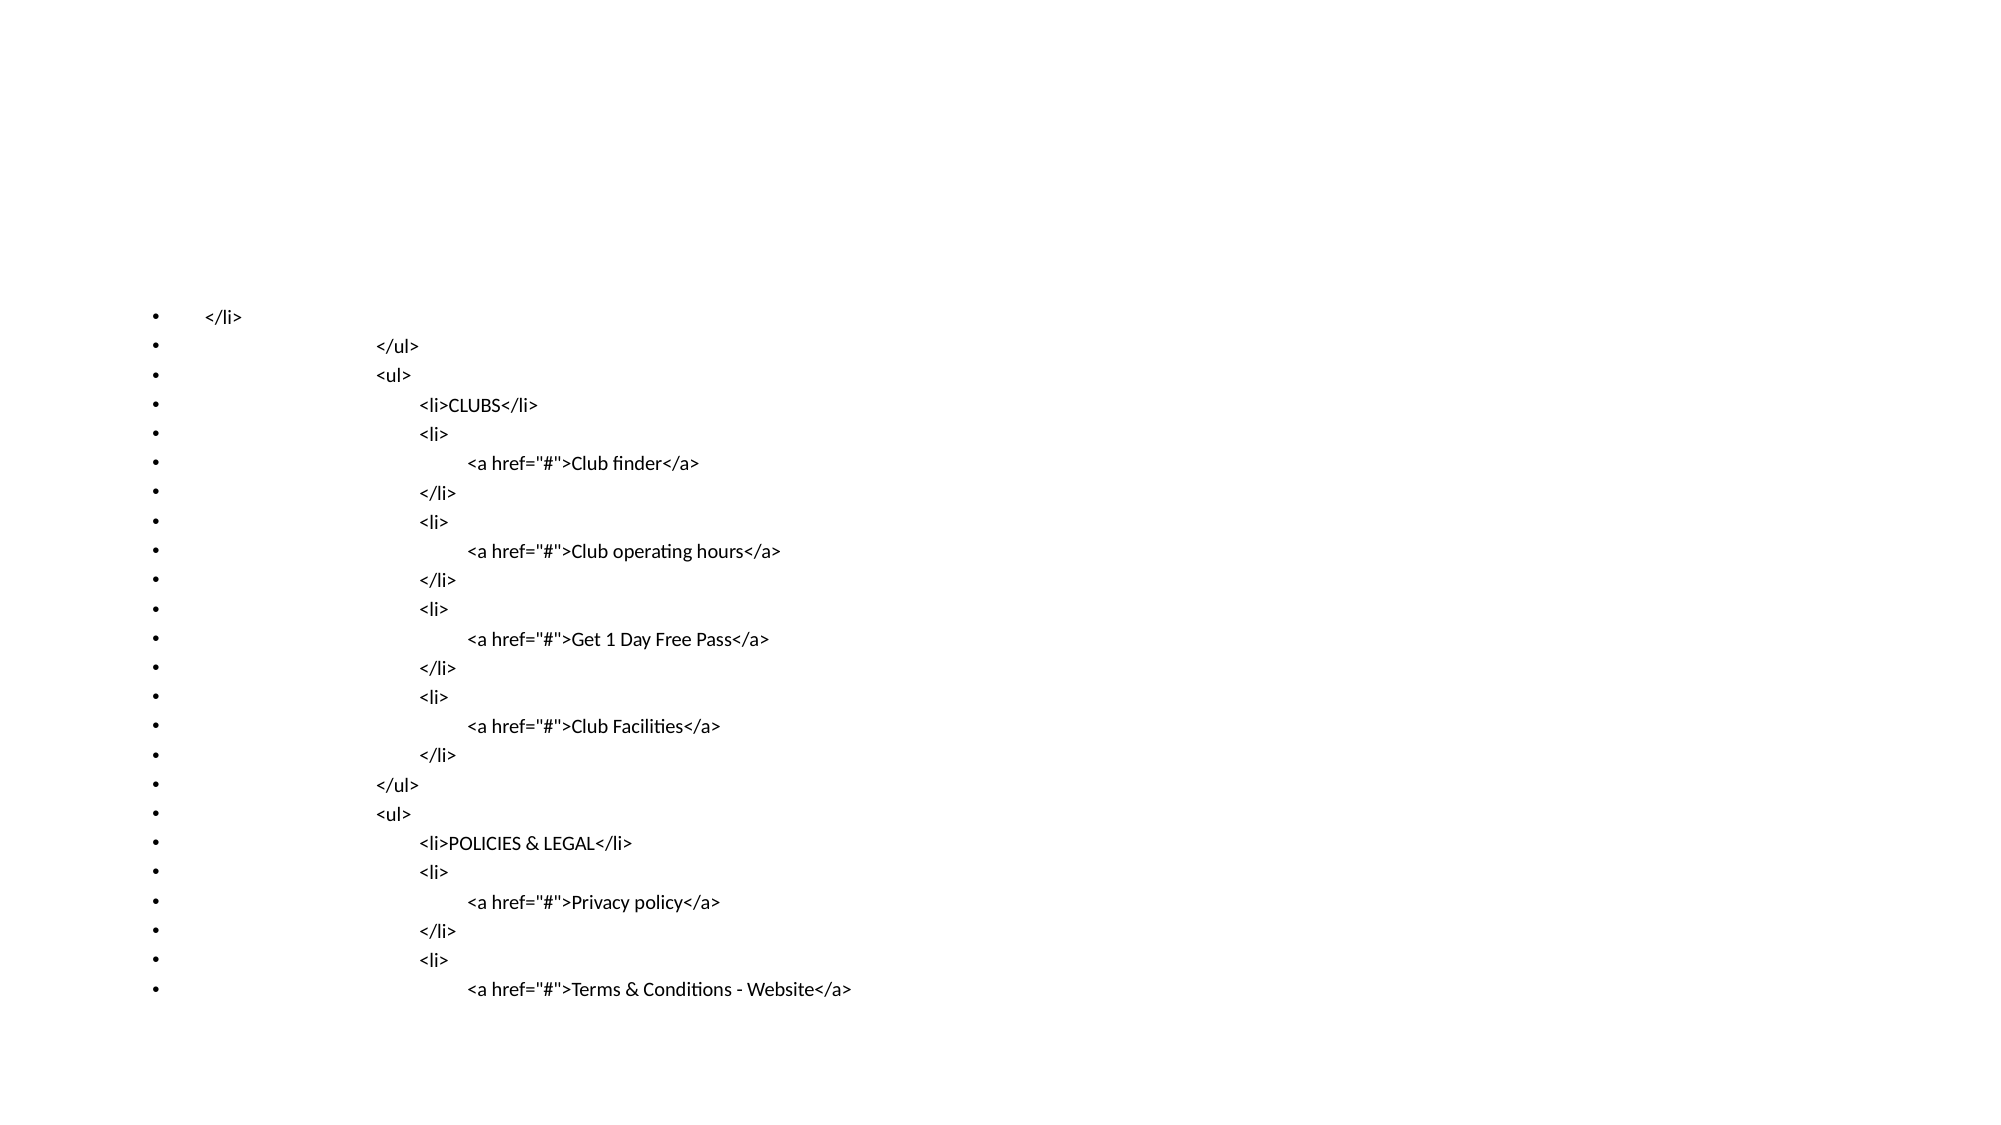

#
</li>
			   </ul>
			   <ul>
				 <li>CLUBS</li>
				 <li>
					<a href="#">Club finder</a>
				 </li>
				 <li>
					<a href="#">Club operating hours</a>
				 </li>
				 <li>
					<a href="#">Get 1 Day Free Pass</a>
				 </li>
				 <li>
					<a href="#">Club Facilities</a>
				 </li>
			   </ul>
			   <ul>
				 <li>POLICIES & LEGAL</li>
				 <li>
					<a href="#">Privacy policy</a>
				 </li>
				 <li>
					<a href="#">Terms & Conditions - Website</a>